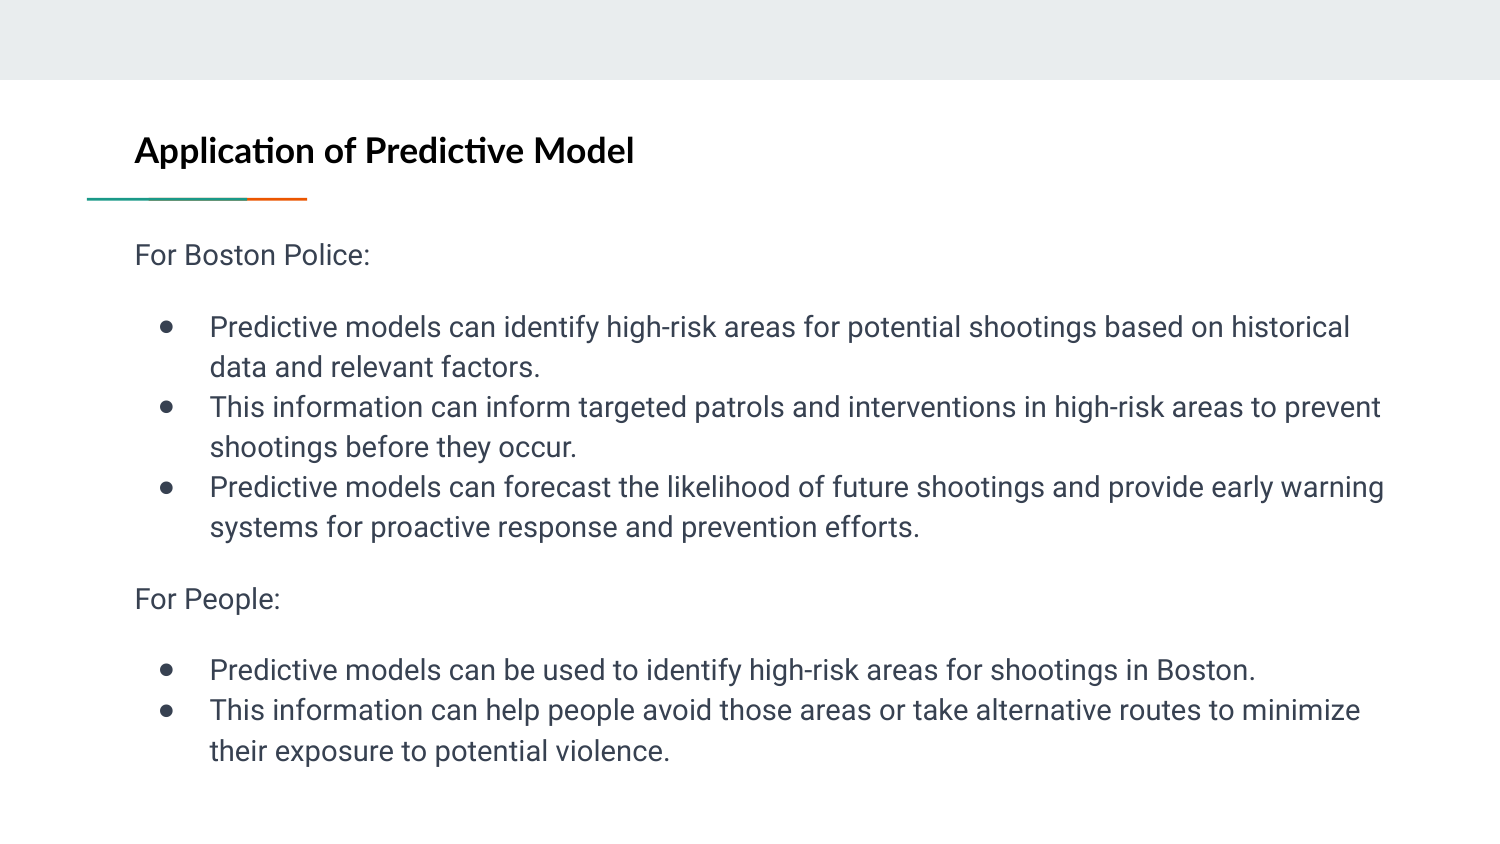

Application of Predictive Model
# For Boston Police:
Predictive models can identify high-risk areas for potential shootings based on historical data and relevant factors.
This information can inform targeted patrols and interventions in high-risk areas to prevent shootings before they occur.
Predictive models can forecast the likelihood of future shootings and provide early warning systems for proactive response and prevention efforts.
For People:
Predictive models can be used to identify high-risk areas for shootings in Boston.
This information can help people avoid those areas or take alternative routes to minimize their exposure to potential violence.